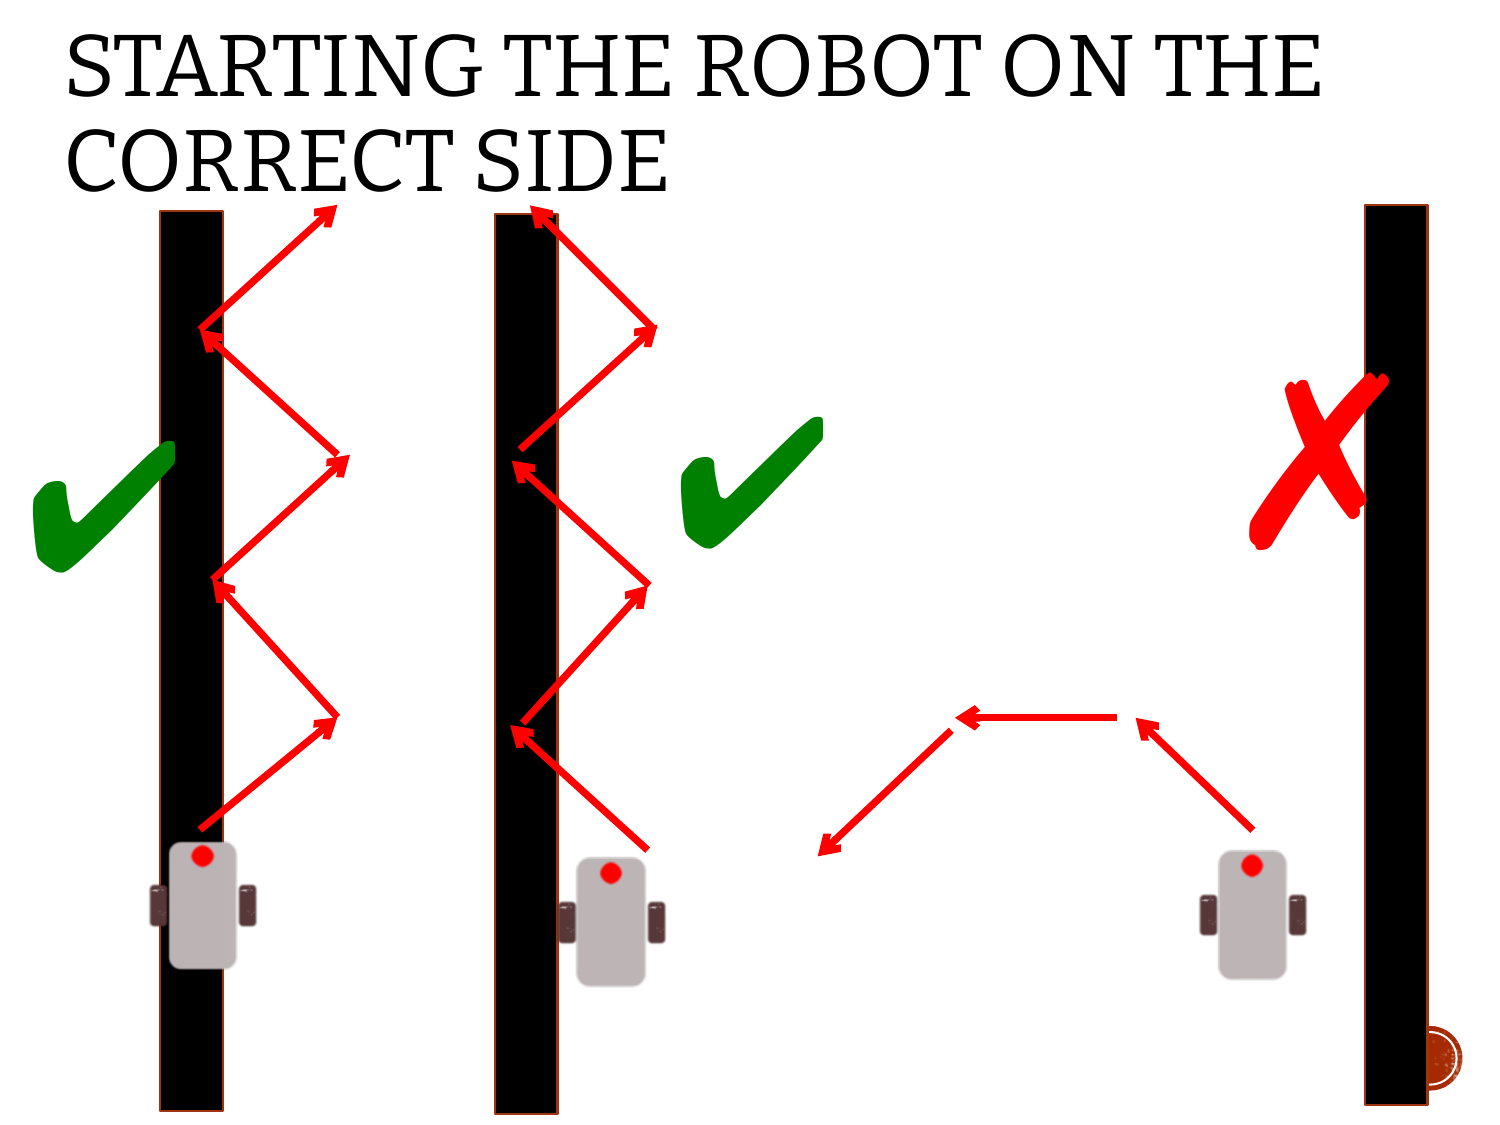

# starting the roboT on the correct side

✗
✔
✔